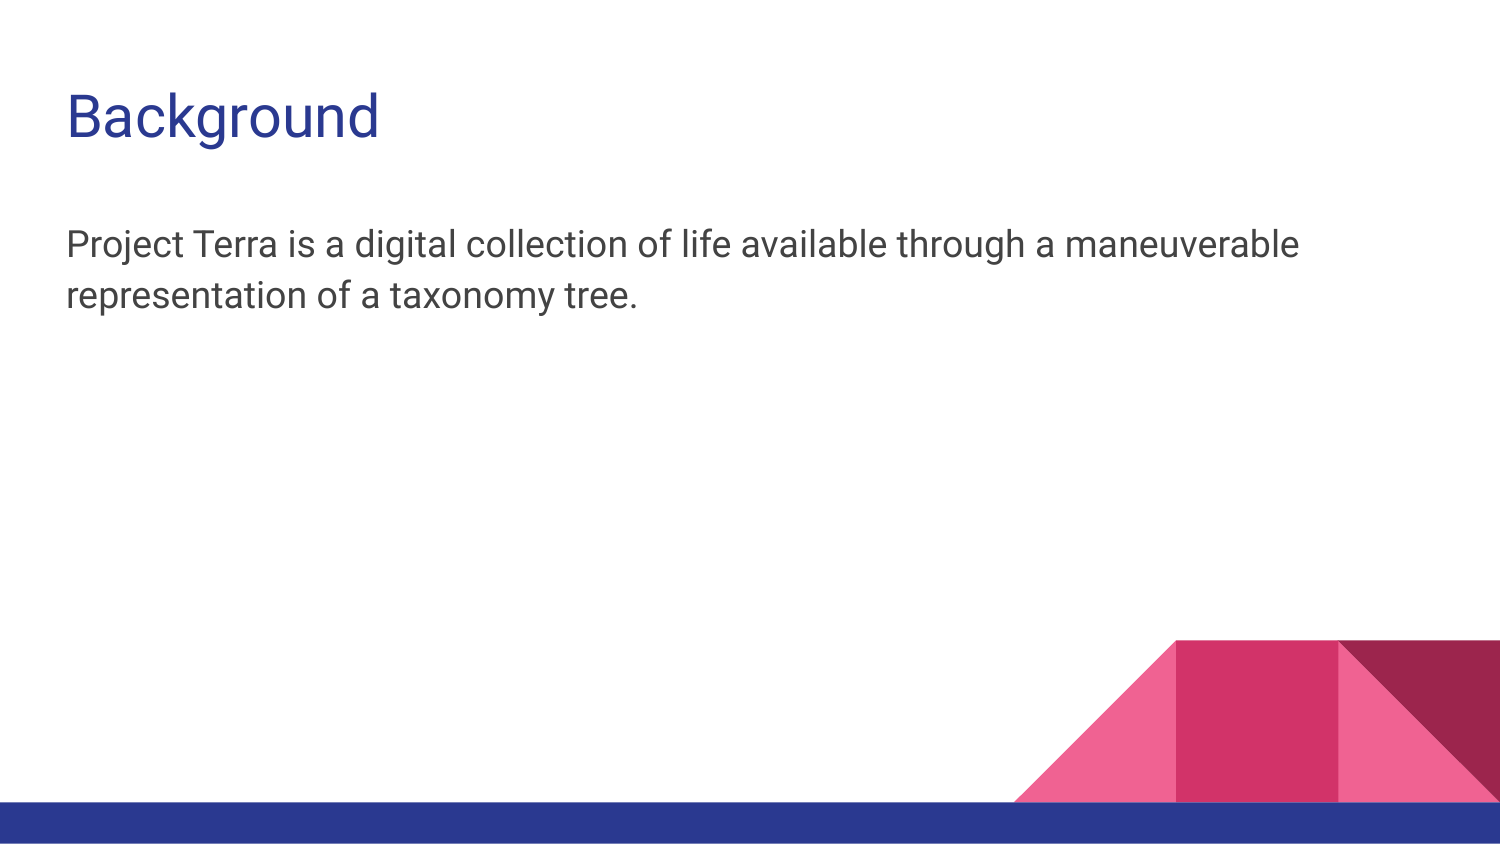

# Background
Project Terra is a digital collection of life available through a maneuverable representation of a taxonomy tree.